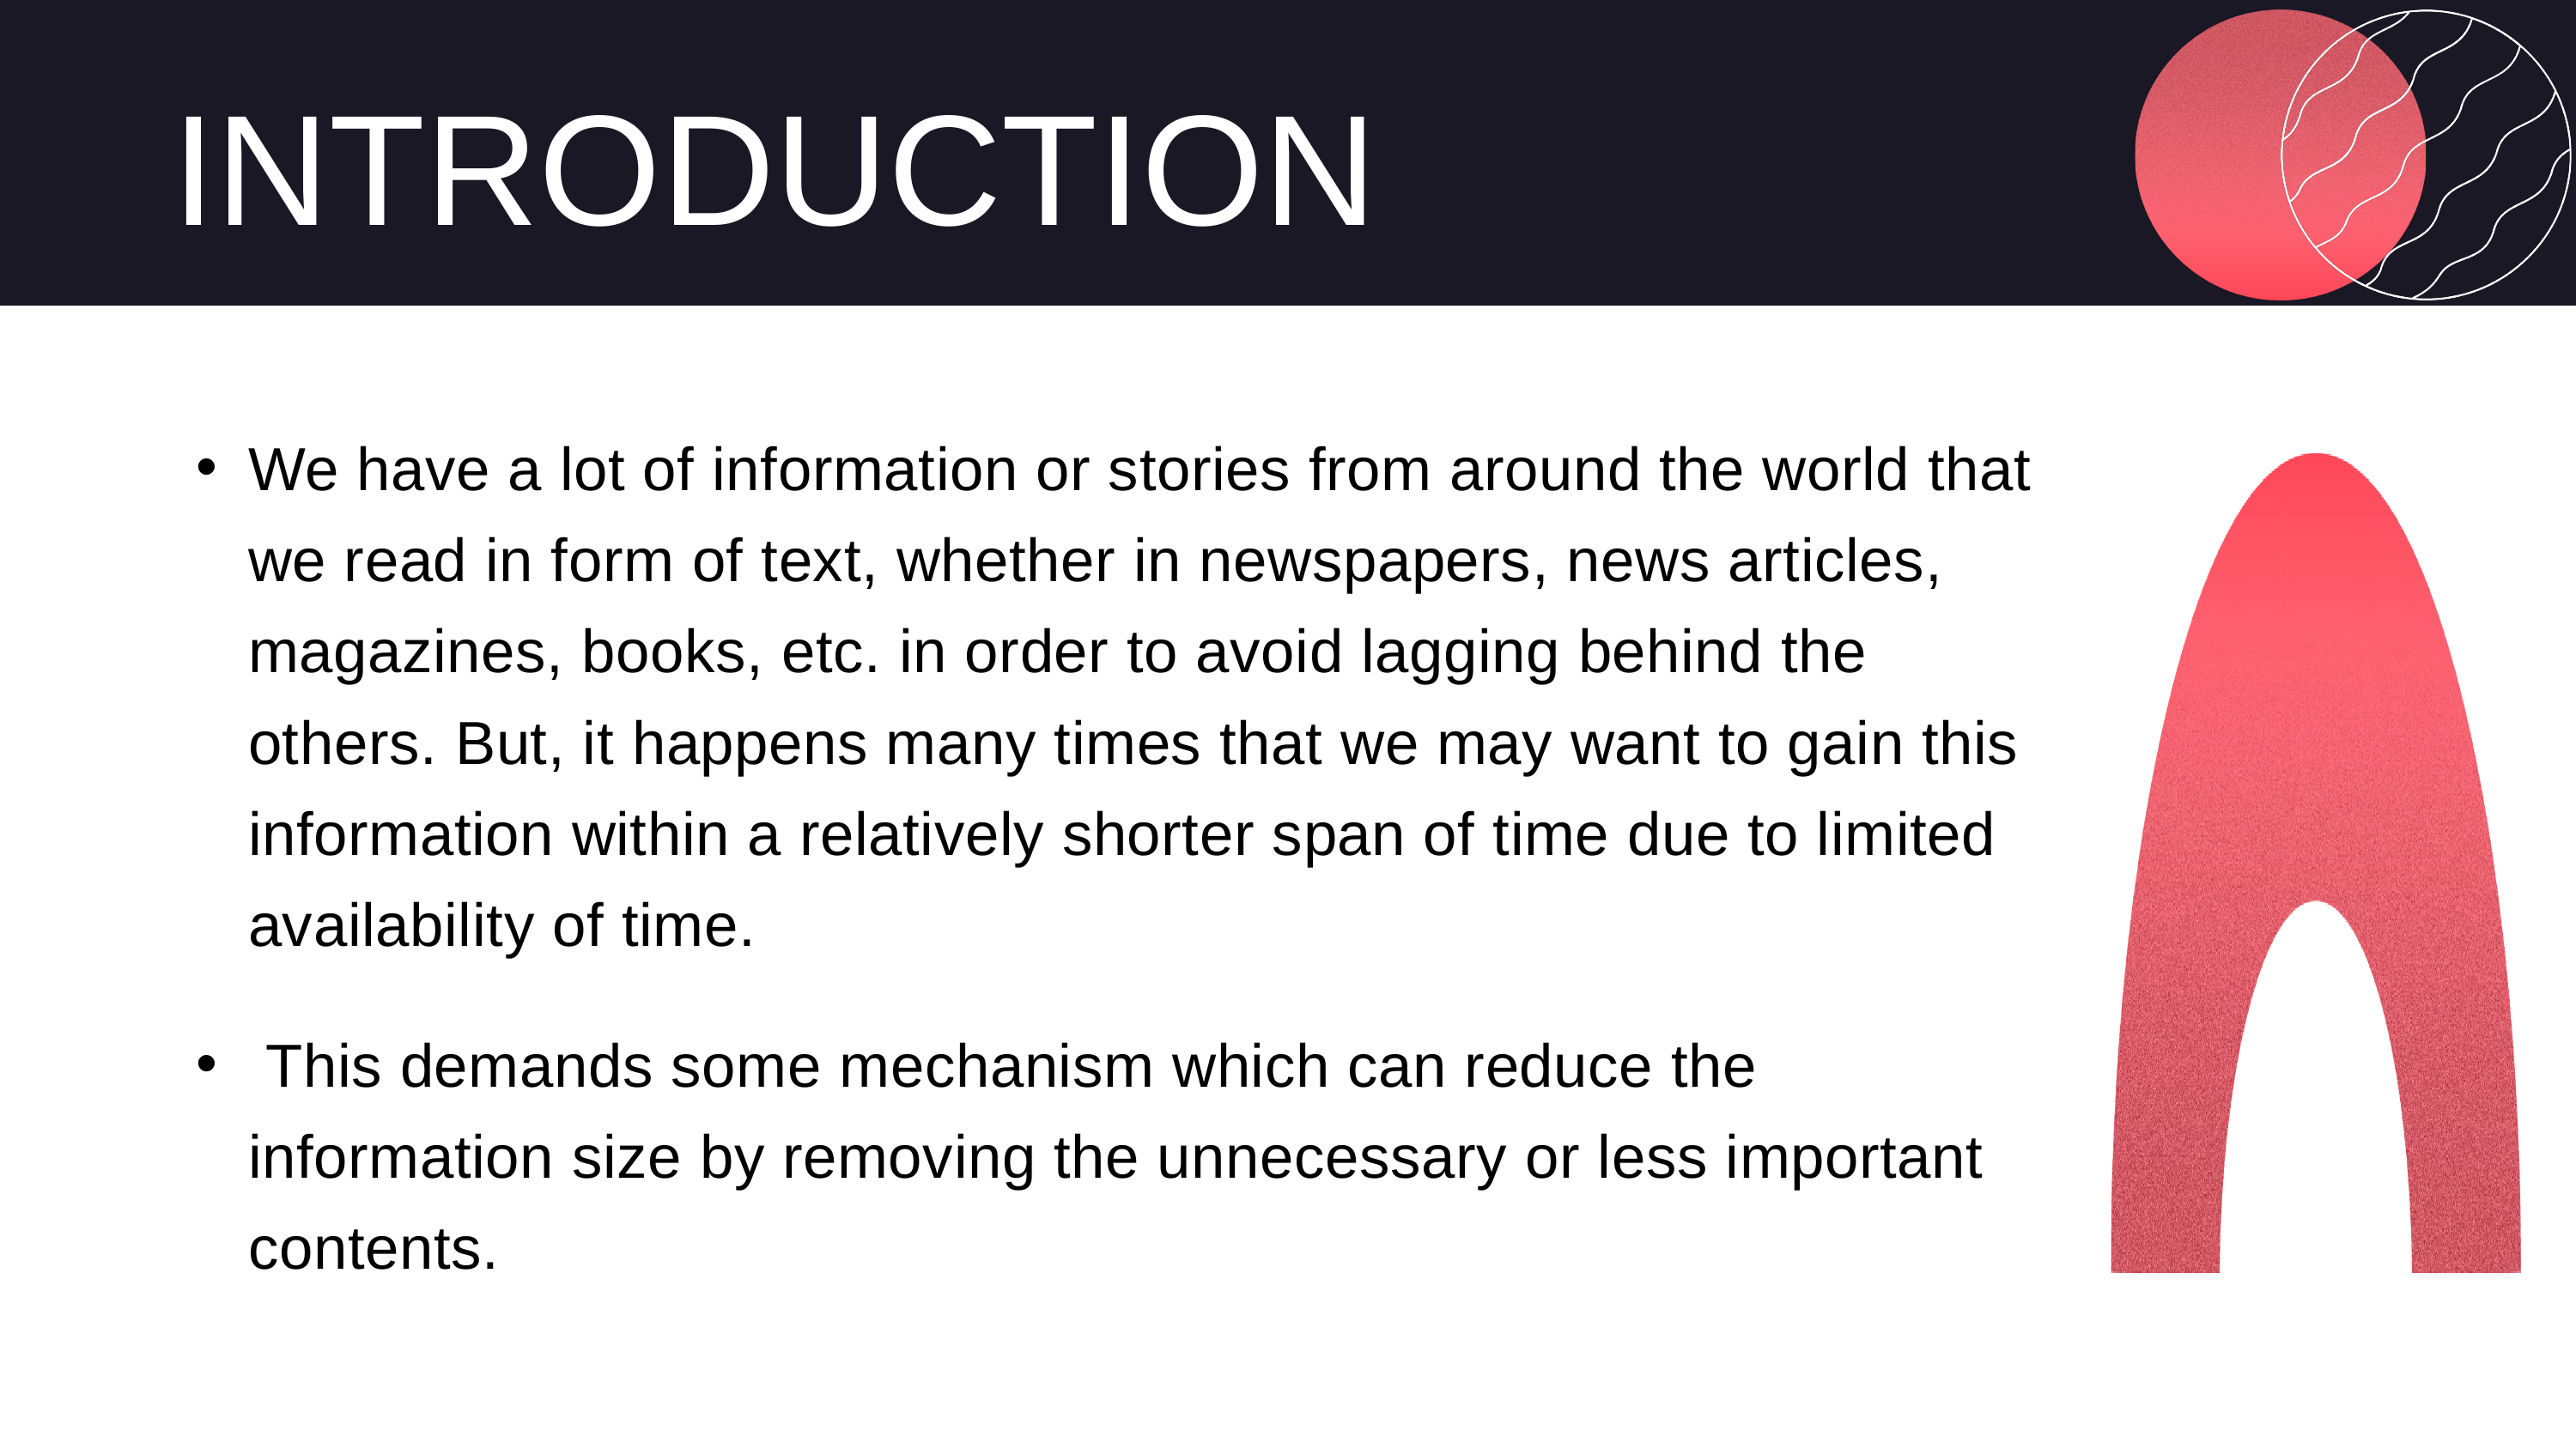

INTRODUCTION
We have a lot of information or stories from around the world that we read in form of text, whether in newspapers, news articles, magazines, books, etc. in order to avoid lagging behind the others. But, it happens many times that we may want to gain this information within a relatively shorter span of time due to limited availability of time.

 This demands some mechanism which can reduce the information size by removing the unnecessary or less important contents.